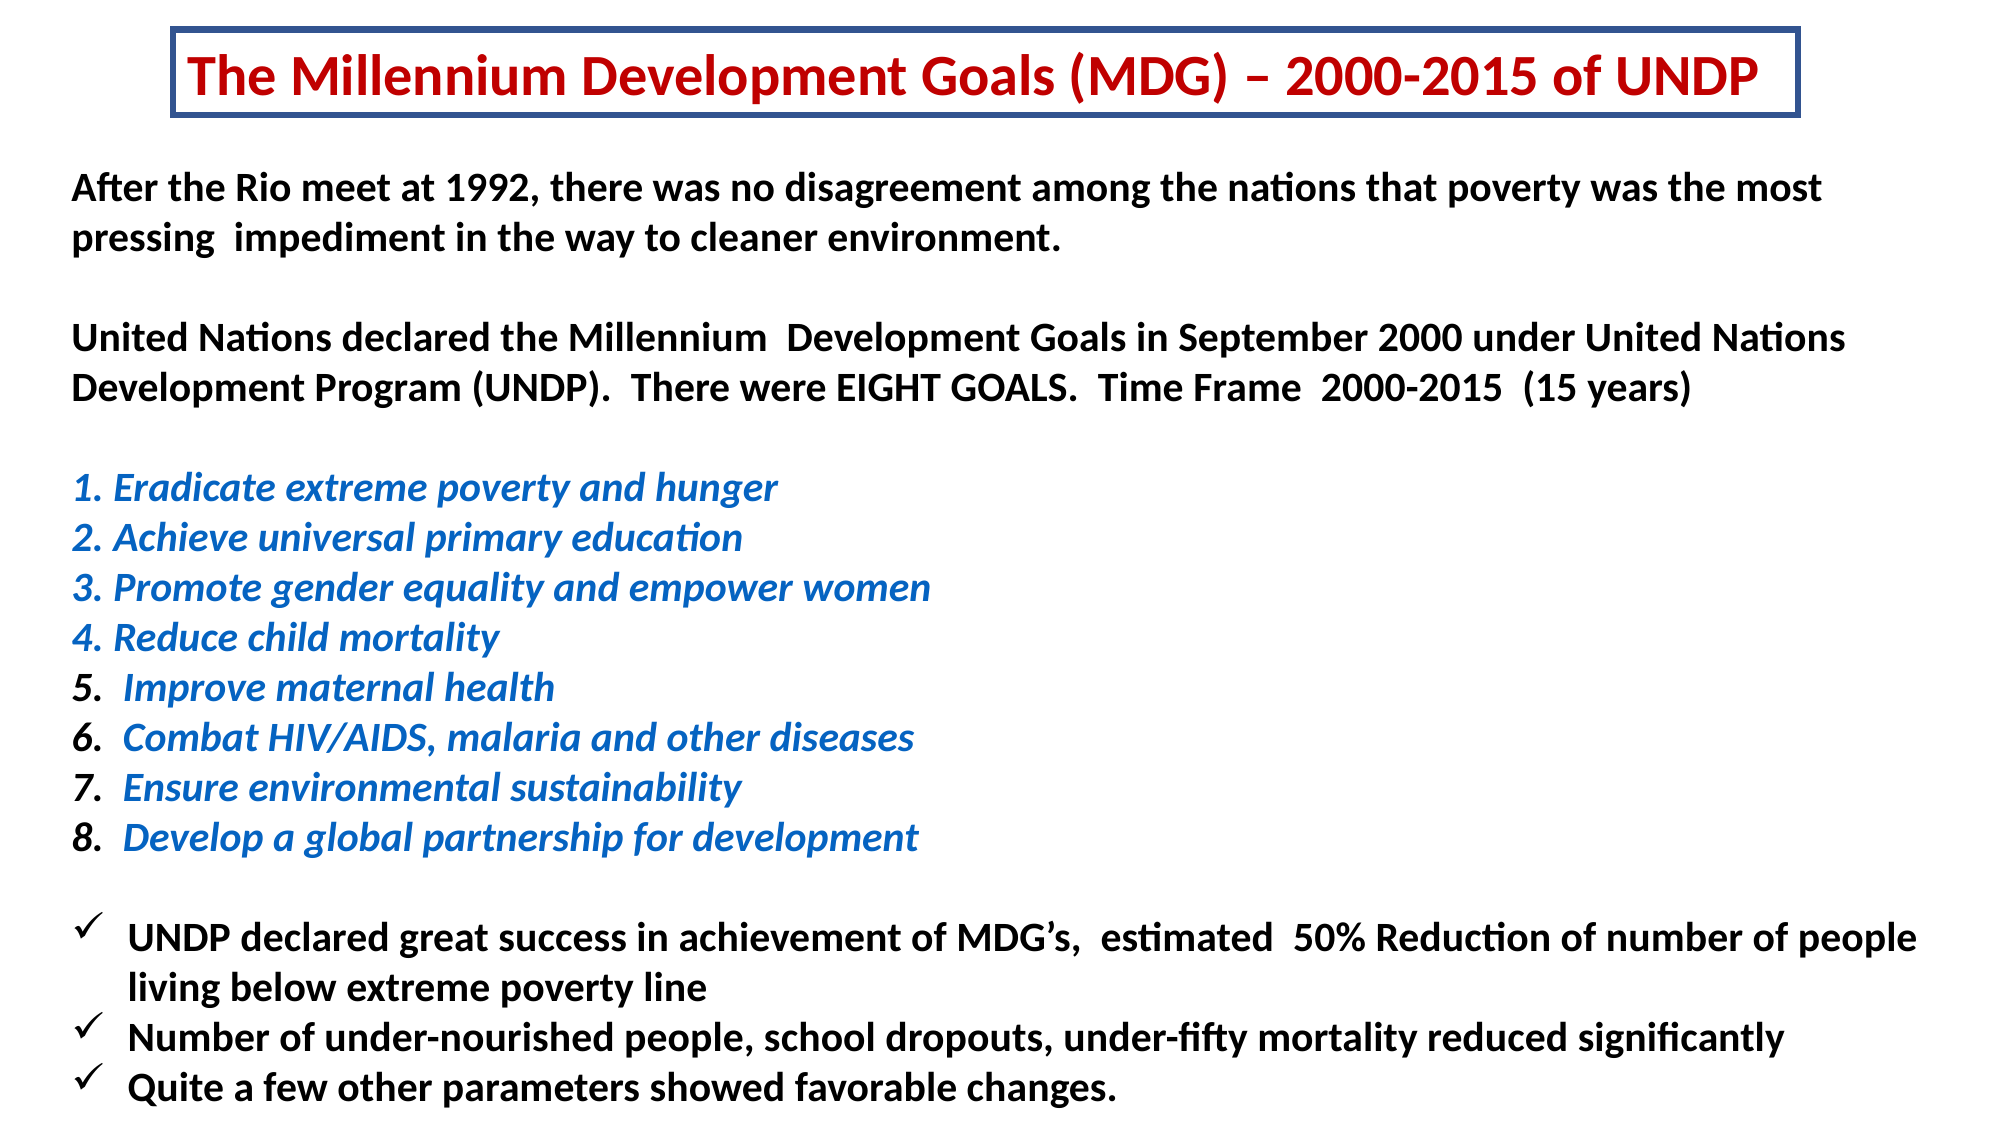

The Millennium Development Goals (MDG) – 2000-2015 of UNDP

After the Rio meet at 1992, there was no disagreement among the nations that poverty was the most pressing  impediment in the way to cleaner environment.

United Nations declared the Millennium  Development Goals in September 2000 under United Nations Development Program (UNDP).  There were EIGHT GOALS.  Time Frame  2000-2015  (15 years)

1. Eradicate extreme poverty and hunger
2. Achieve universal primary education
3. Promote gender equality and empower women
4. Reduce child mortality
5.  Improve maternal health
6.  Combat HIV/AIDS, malaria and other diseases
7.  Ensure environmental sustainability
8.  Develop a global partnership for development

UNDP declared great success in achievement of MDG’s,  estimated  50% Reduction of number of people living below extreme poverty line
Number of under-nourished people, school dropouts, under-fifty mortality reduced significantly
Quite a few other parameters showed favorable changes.